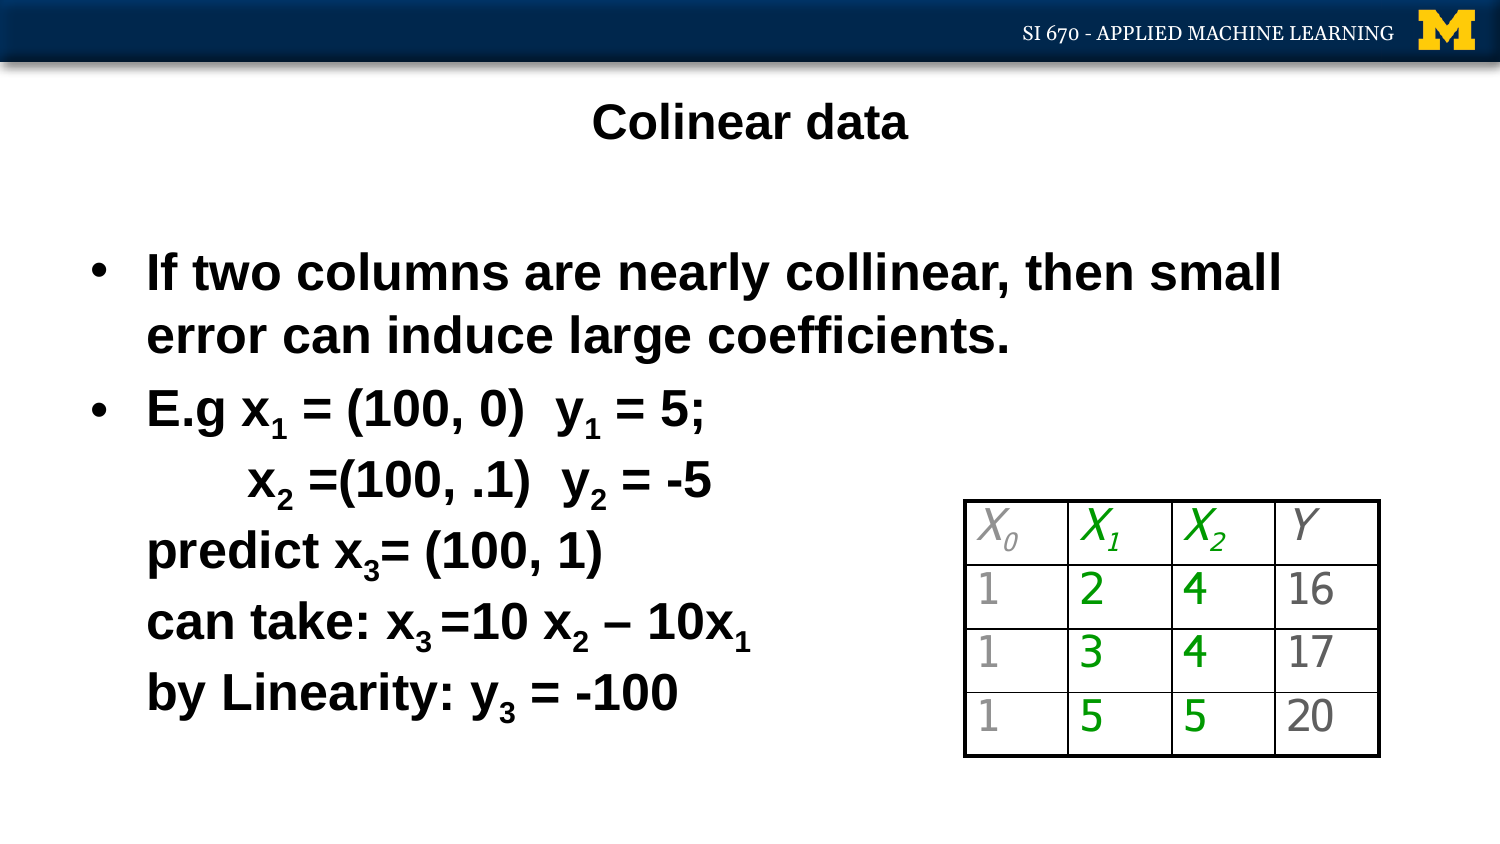

# Colinear data
If two columns are nearly collinear, then small error can induce large coefficients.
E.g x1 = (100, 0)  y1 = 5;
       x2 =(100, .1)  y2 = -5
predict x3= (100, 1)
can take: x3 =10 x2 – 10x1
by Linearity: y3 = -100

| X0 | X1 | X2 | Y |
| --- | --- | --- | --- |
| 1 | 2 | 4 | 16 |
| 1 | 3 | 4 | 17 |
| 1 | 5 | 5 | 20 |